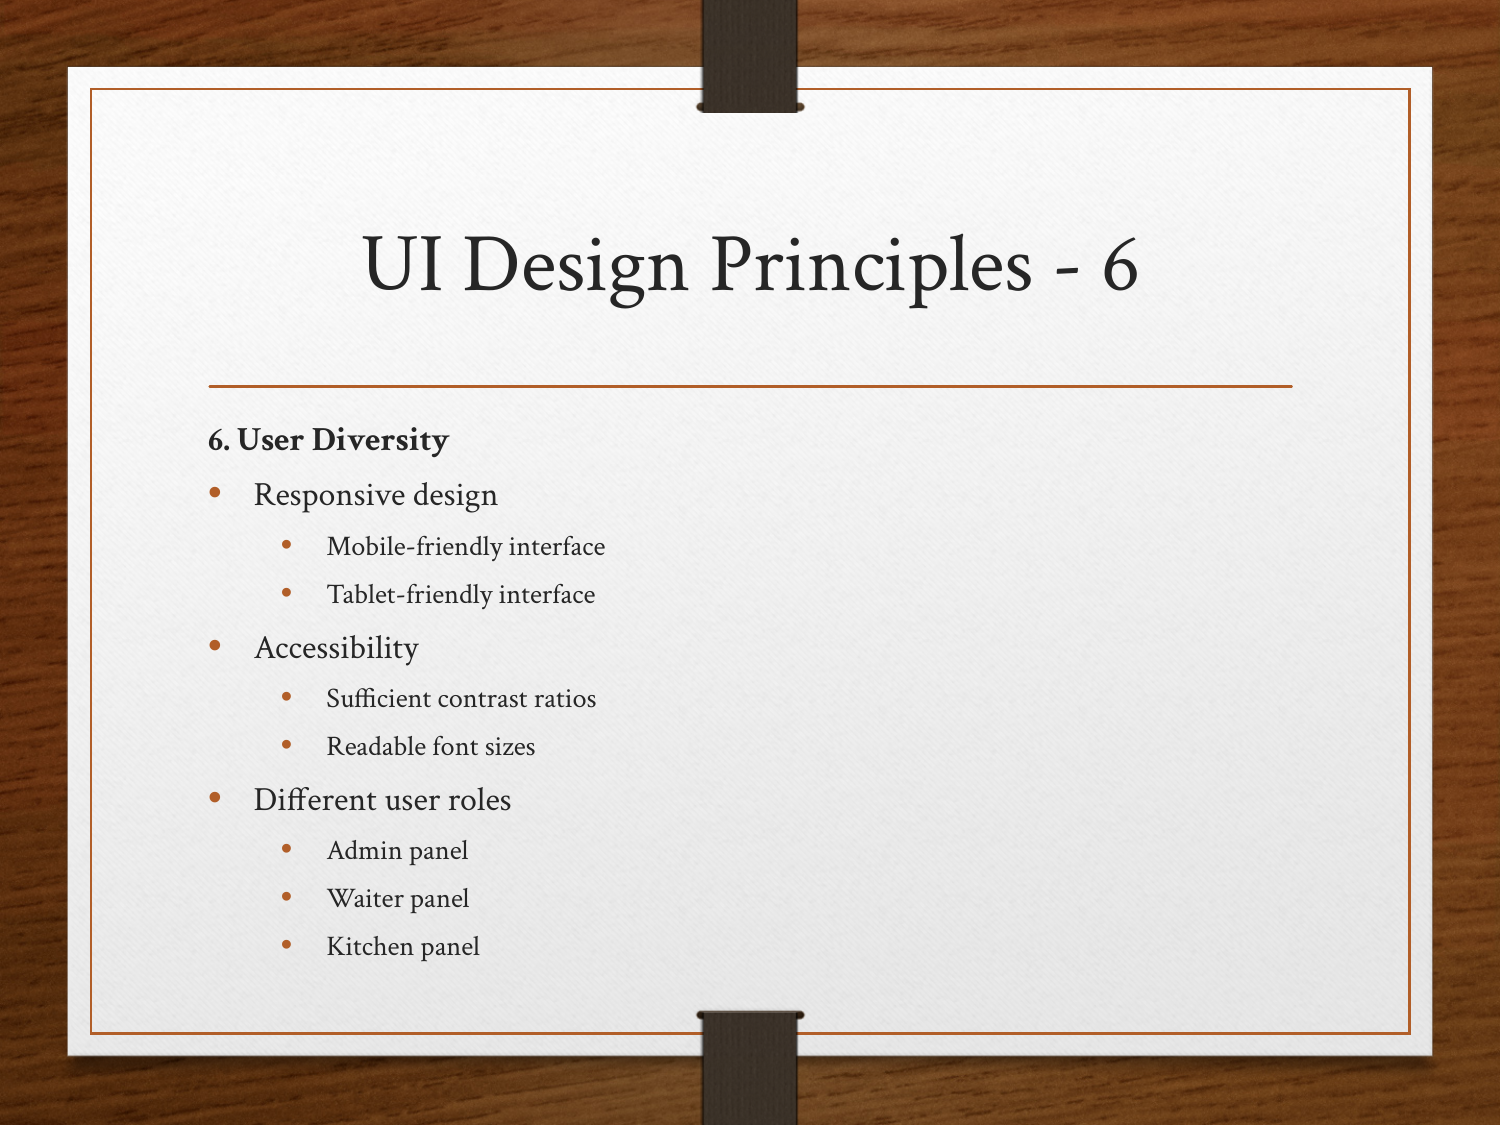

# UI Design Principles - 6
6. User Diversity
Responsive design
Mobile-friendly interface
Tablet-friendly interface
Accessibility
Sufficient contrast ratios
Readable font sizes
Different user roles
Admin panel
Waiter panel
Kitchen panel